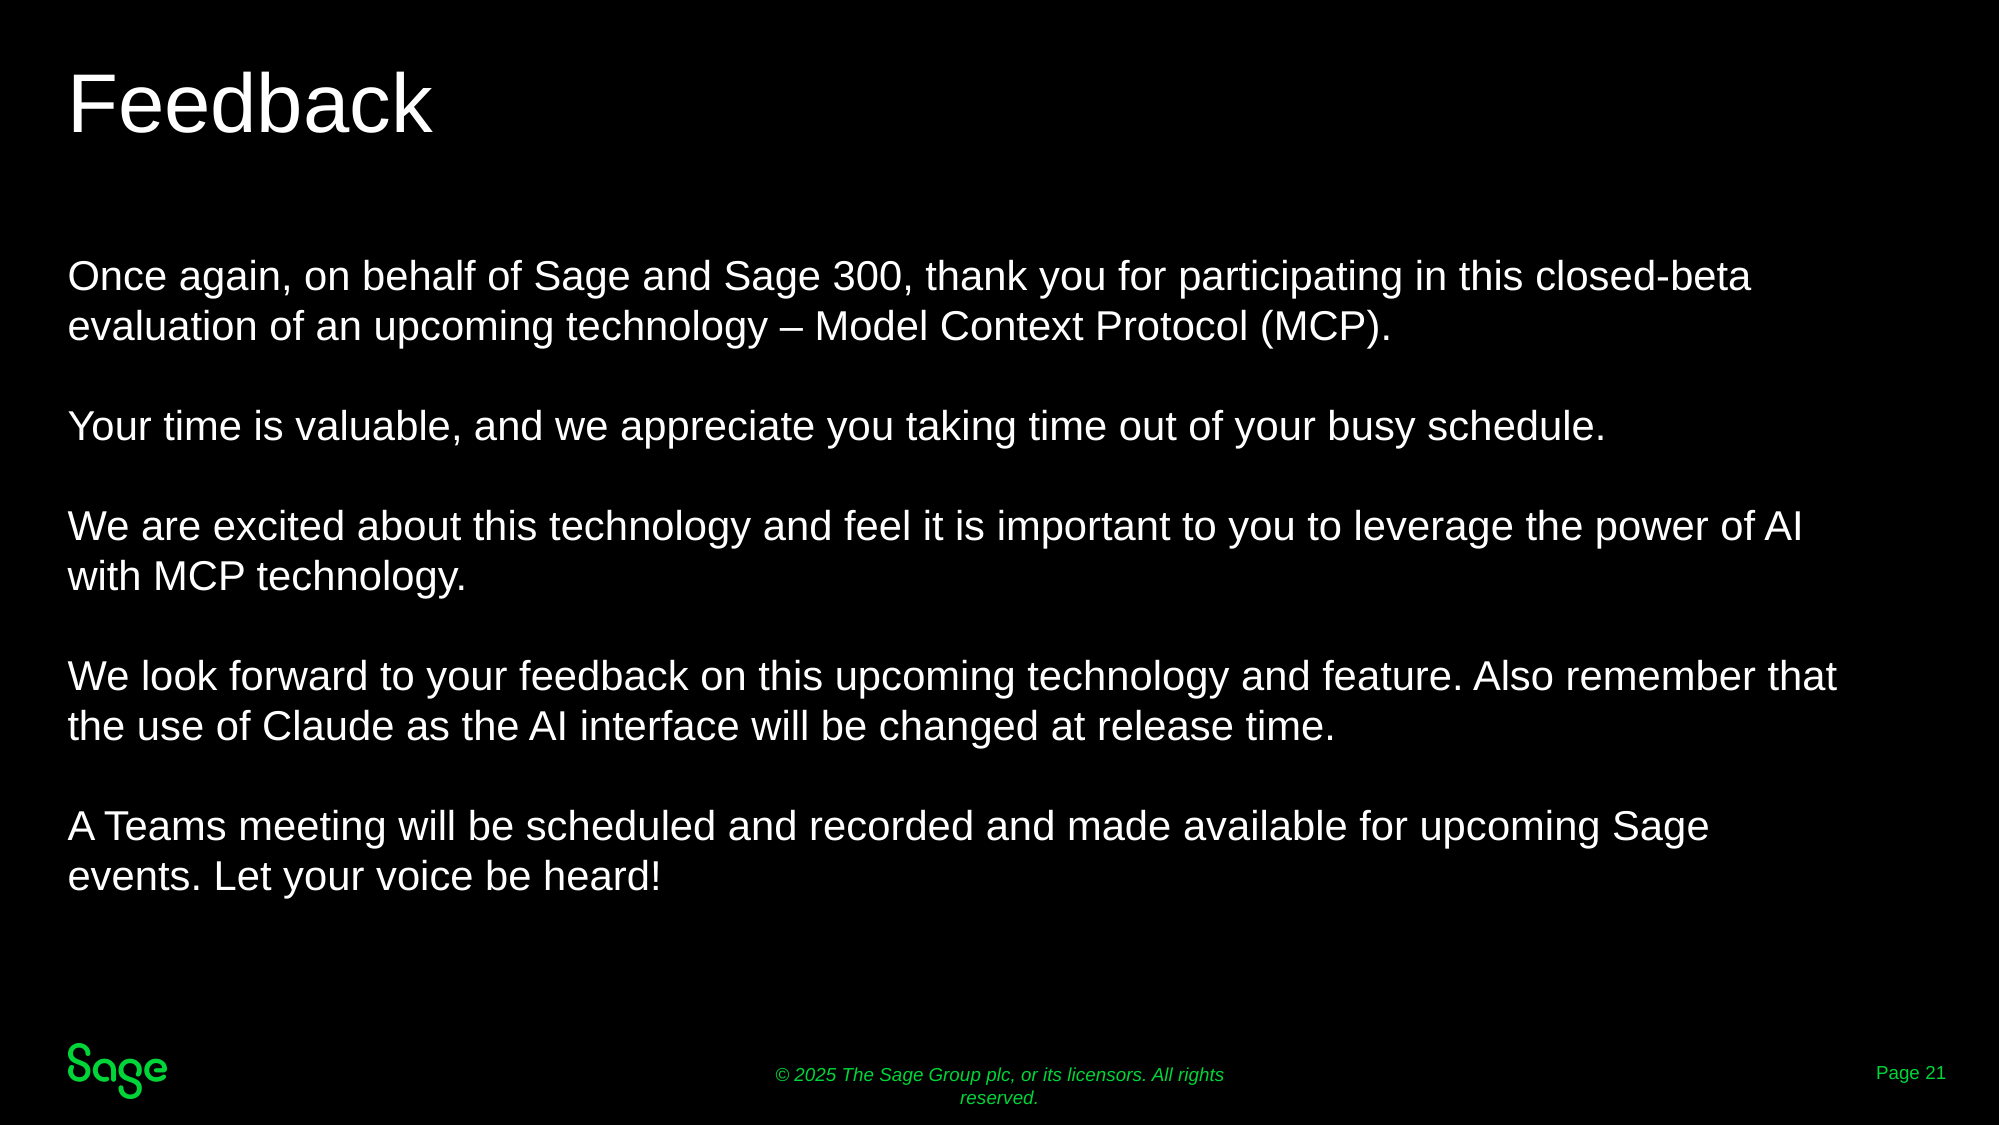

# Feedback
Once again, on behalf of Sage and Sage 300, thank you for participating in this closed-beta evaluation of an upcoming technology – Model Context Protocol (MCP).
Your time is valuable, and we appreciate you taking time out of your busy schedule.
We are excited about this technology and feel it is important to you to leverage the power of AI with MCP technology.
We look forward to your feedback on this upcoming technology and feature. Also remember that the use of Claude as the AI interface will be changed at release time.
A Teams meeting will be scheduled and recorded and made available for upcoming Sage events. Let your voice be heard!